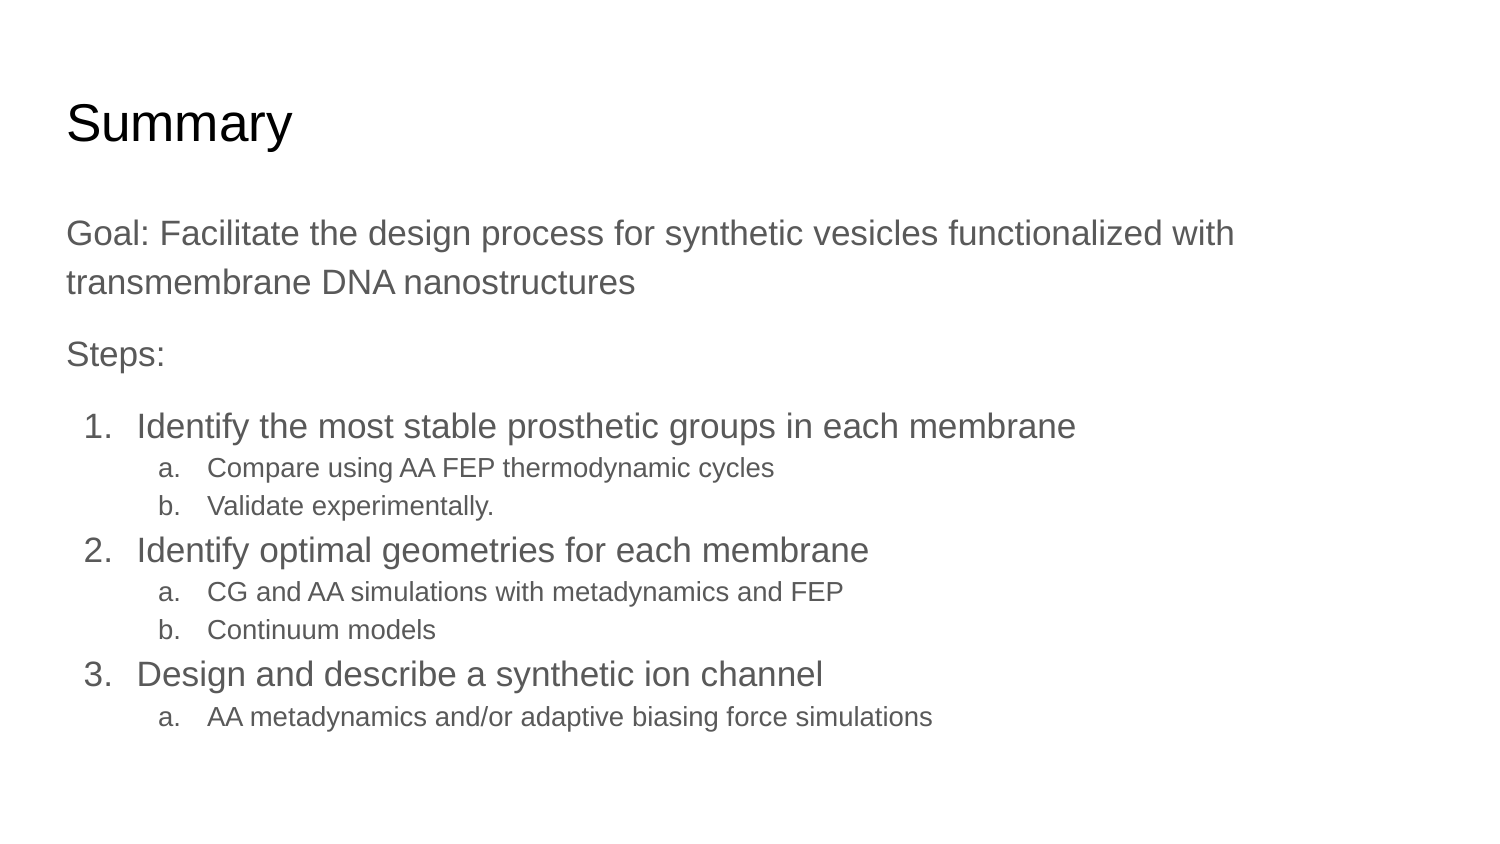

# Summary
Goal: Facilitate the design process for synthetic vesicles functionalized with transmembrane DNA nanostructures
Steps:
Identify the most stable prosthetic groups in each membrane
Compare using AA FEP thermodynamic cycles
Validate experimentally.
Identify optimal geometries for each membrane
CG and AA simulations with metadynamics and FEP
Continuum models
Design and describe a synthetic ion channel
AA metadynamics and/or adaptive biasing force simulations